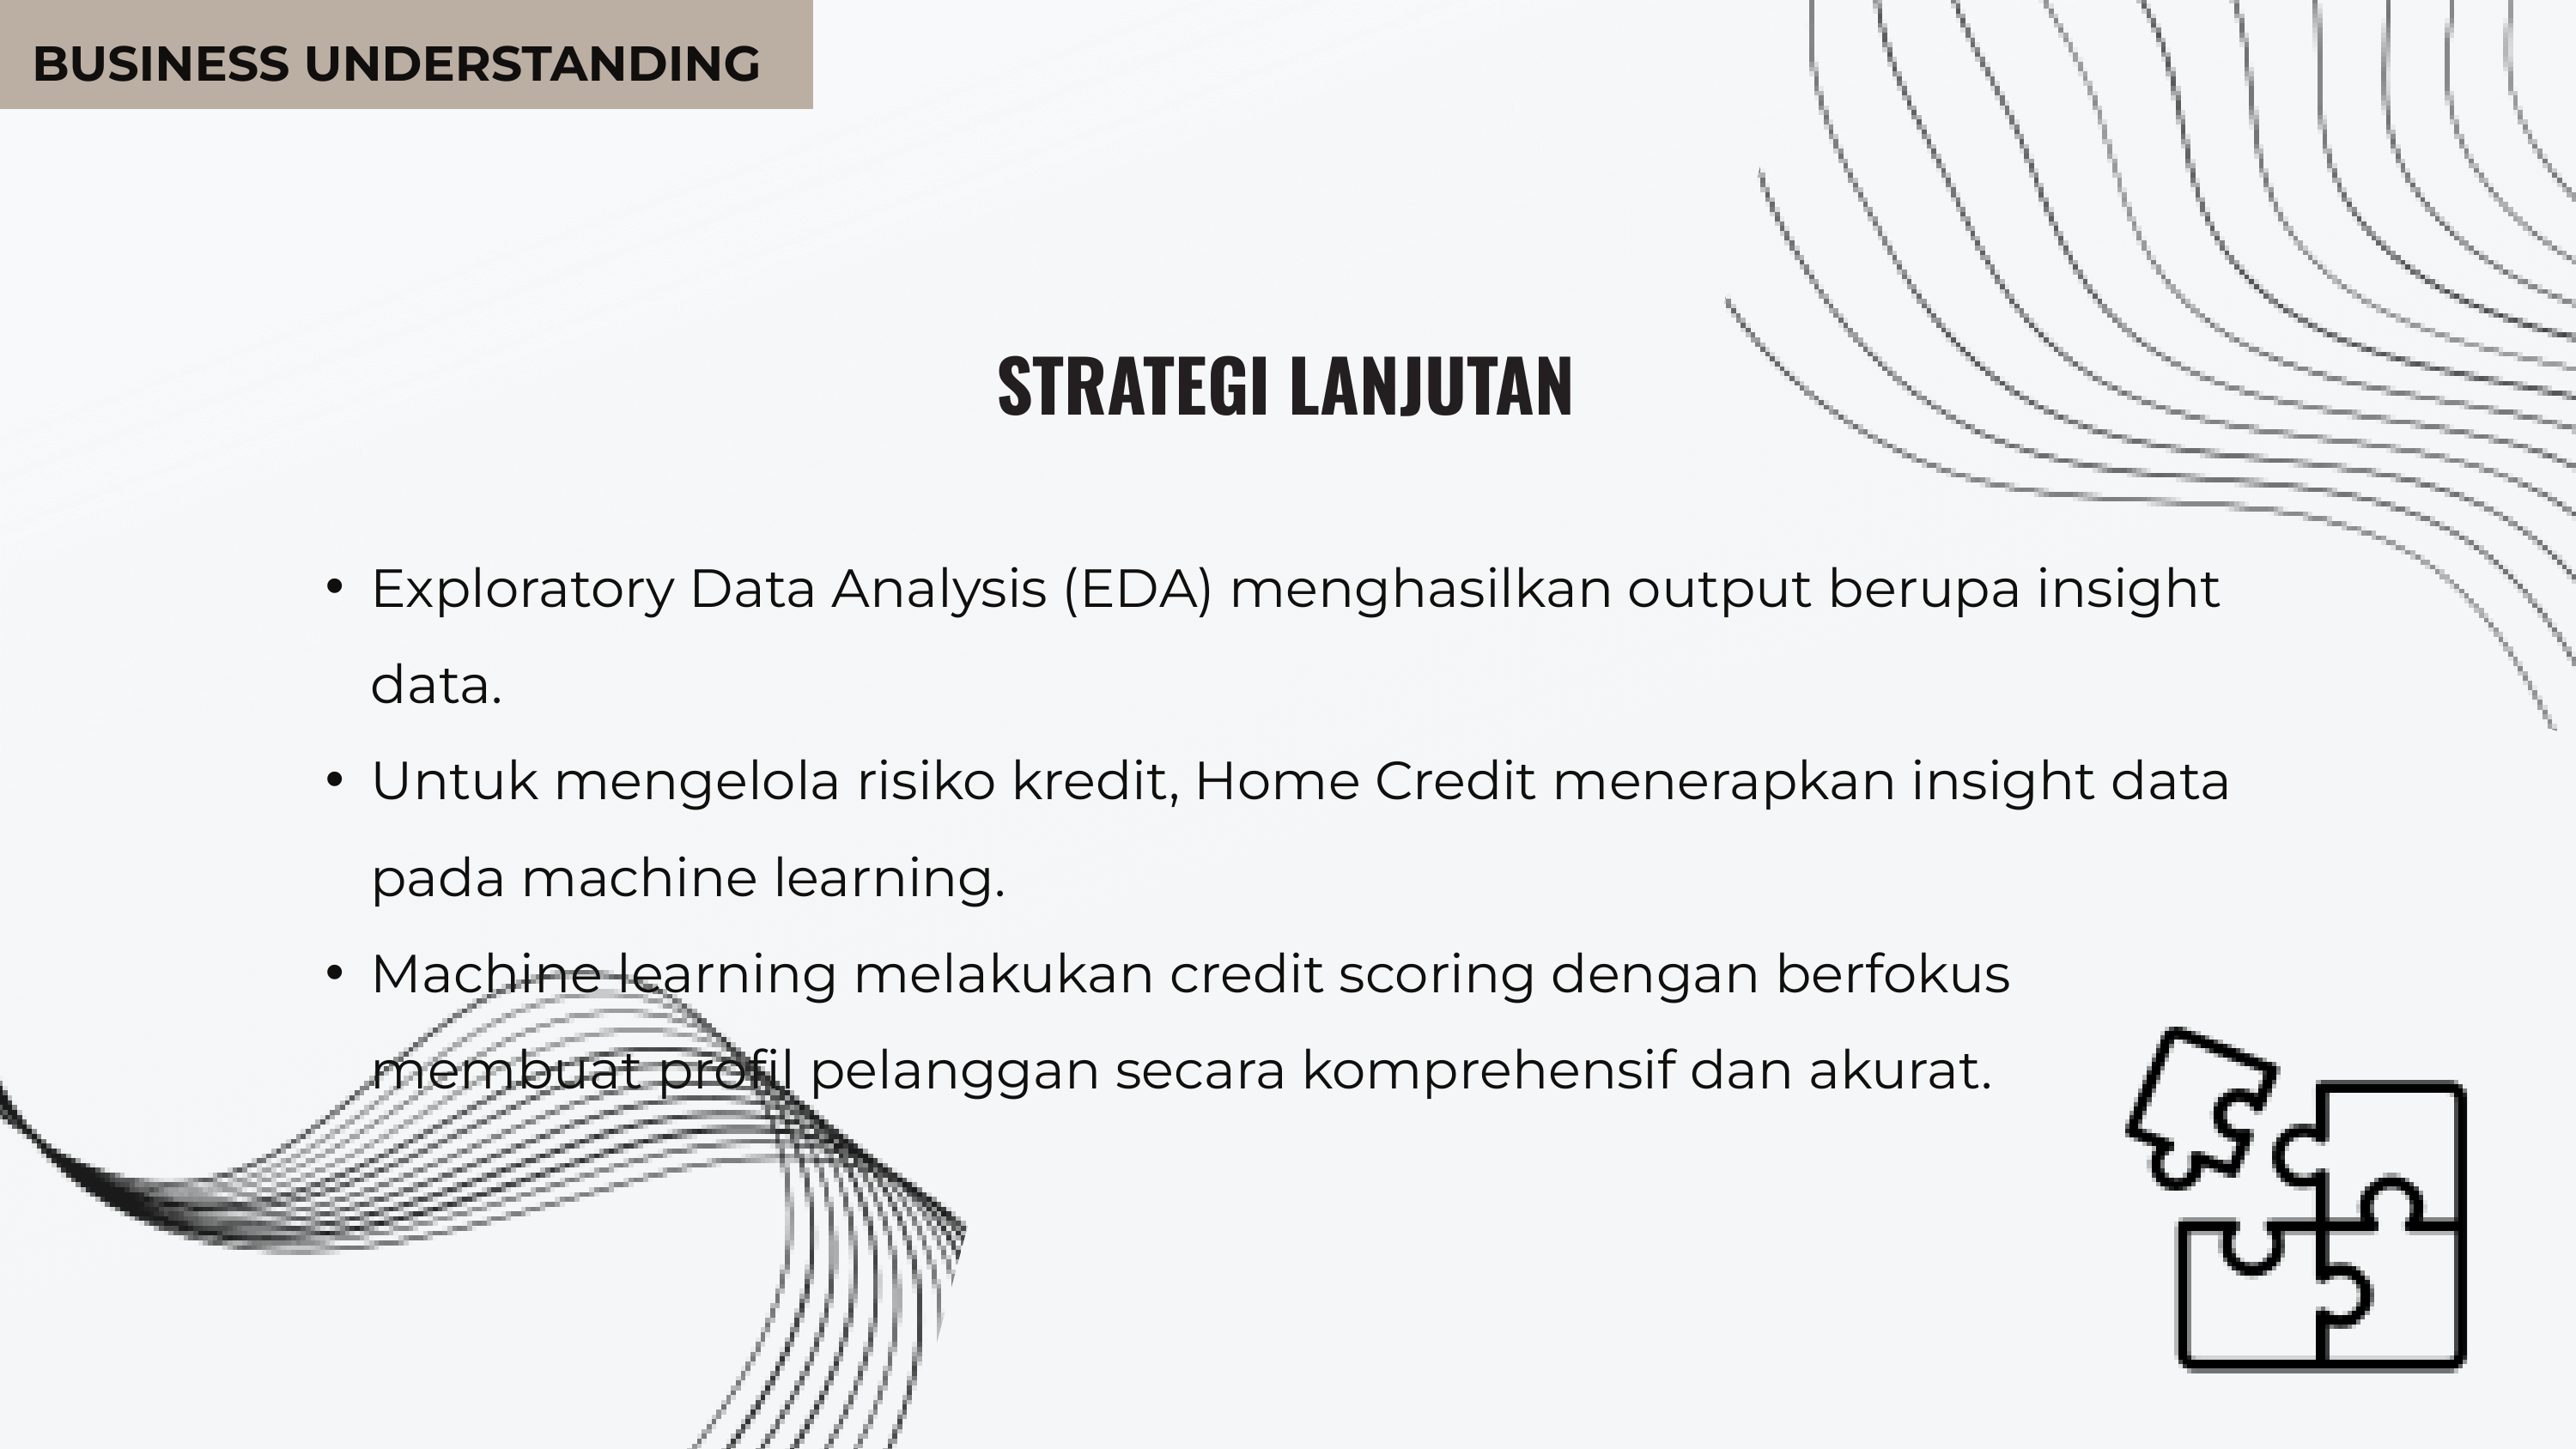

BUSINESS UNDERSTANDING
STRATEGI LANJUTAN
Exploratory Data Analysis (EDA) menghasilkan output berupa insight data.
Untuk mengelola risiko kredit, Home Credit menerapkan insight data  pada machine learning.
Machine learning melakukan credit scoring dengan berfokus membuat profil pelanggan secara komprehensif dan akurat.